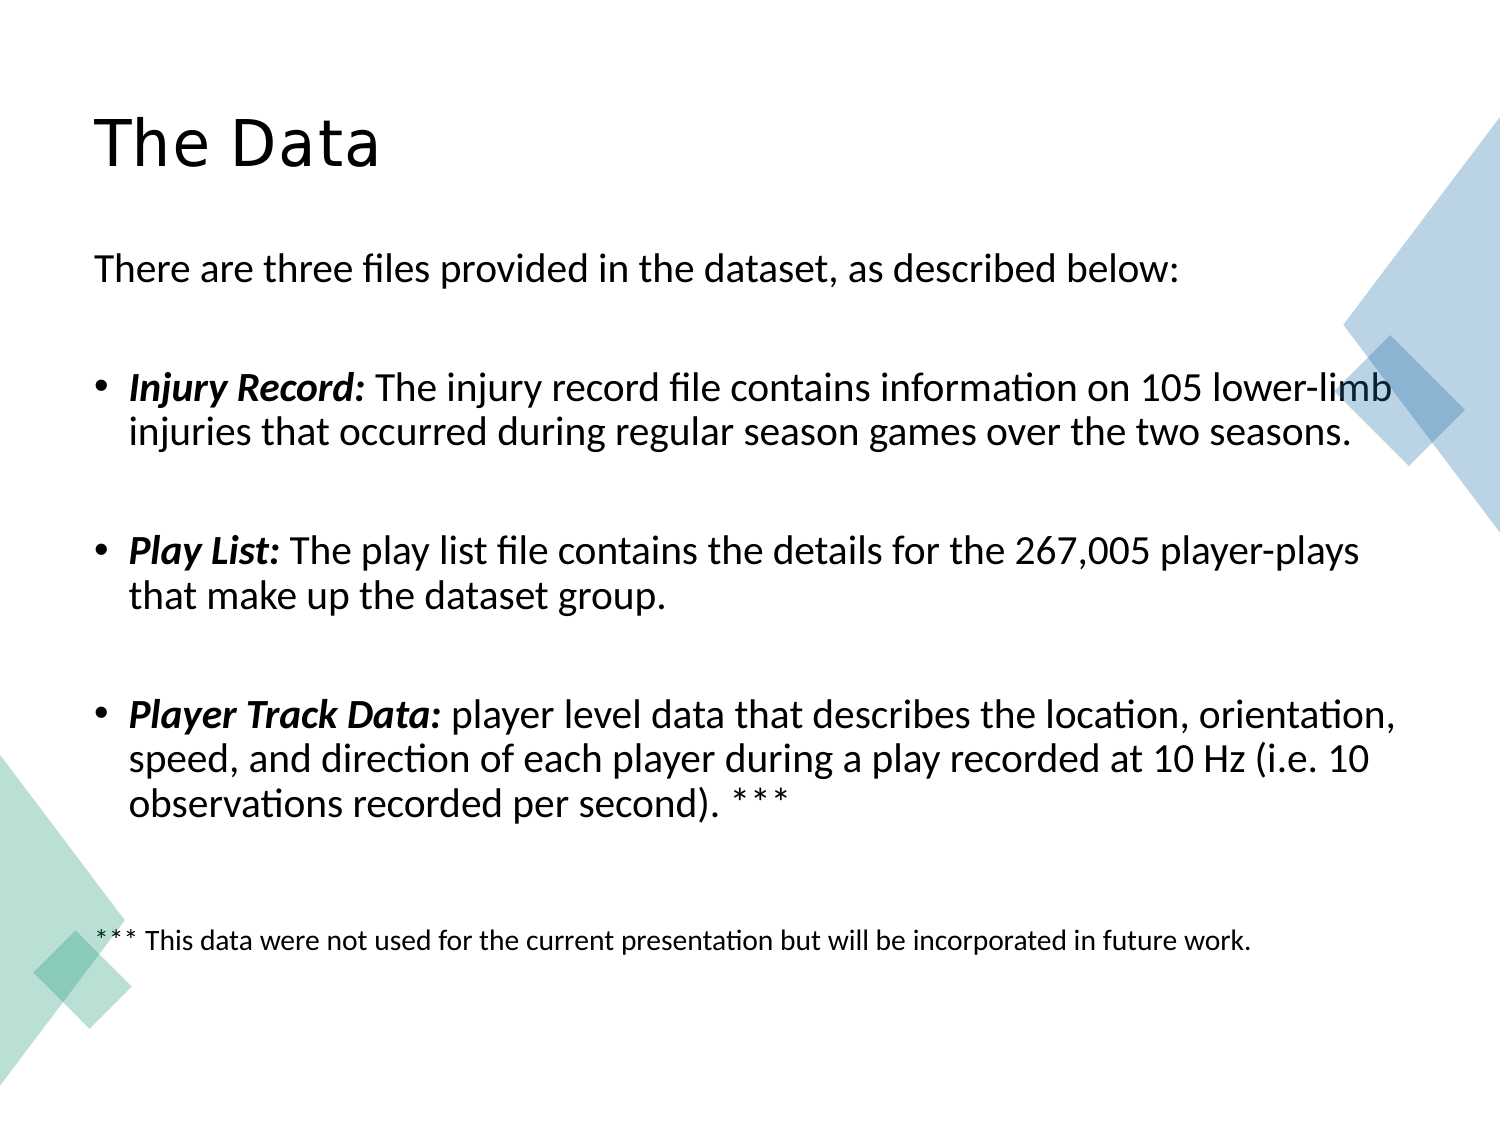

# The Data
There are three files provided in the dataset, as described below:

Injury Record: The injury record file contains information on 105 lower-limb injuries that occurred during regular season games over the two seasons.

Play List: The play list file contains the details for the 267,005 player-plays that make up the dataset group.

Player Track Data: player level data that describes the location, orientation, speed, and direction of each player during a play recorded at 10 Hz (i.e. 10 observations recorded per second). ***

*** This data were not used for the current presentation but will be incorporated in future work.

6